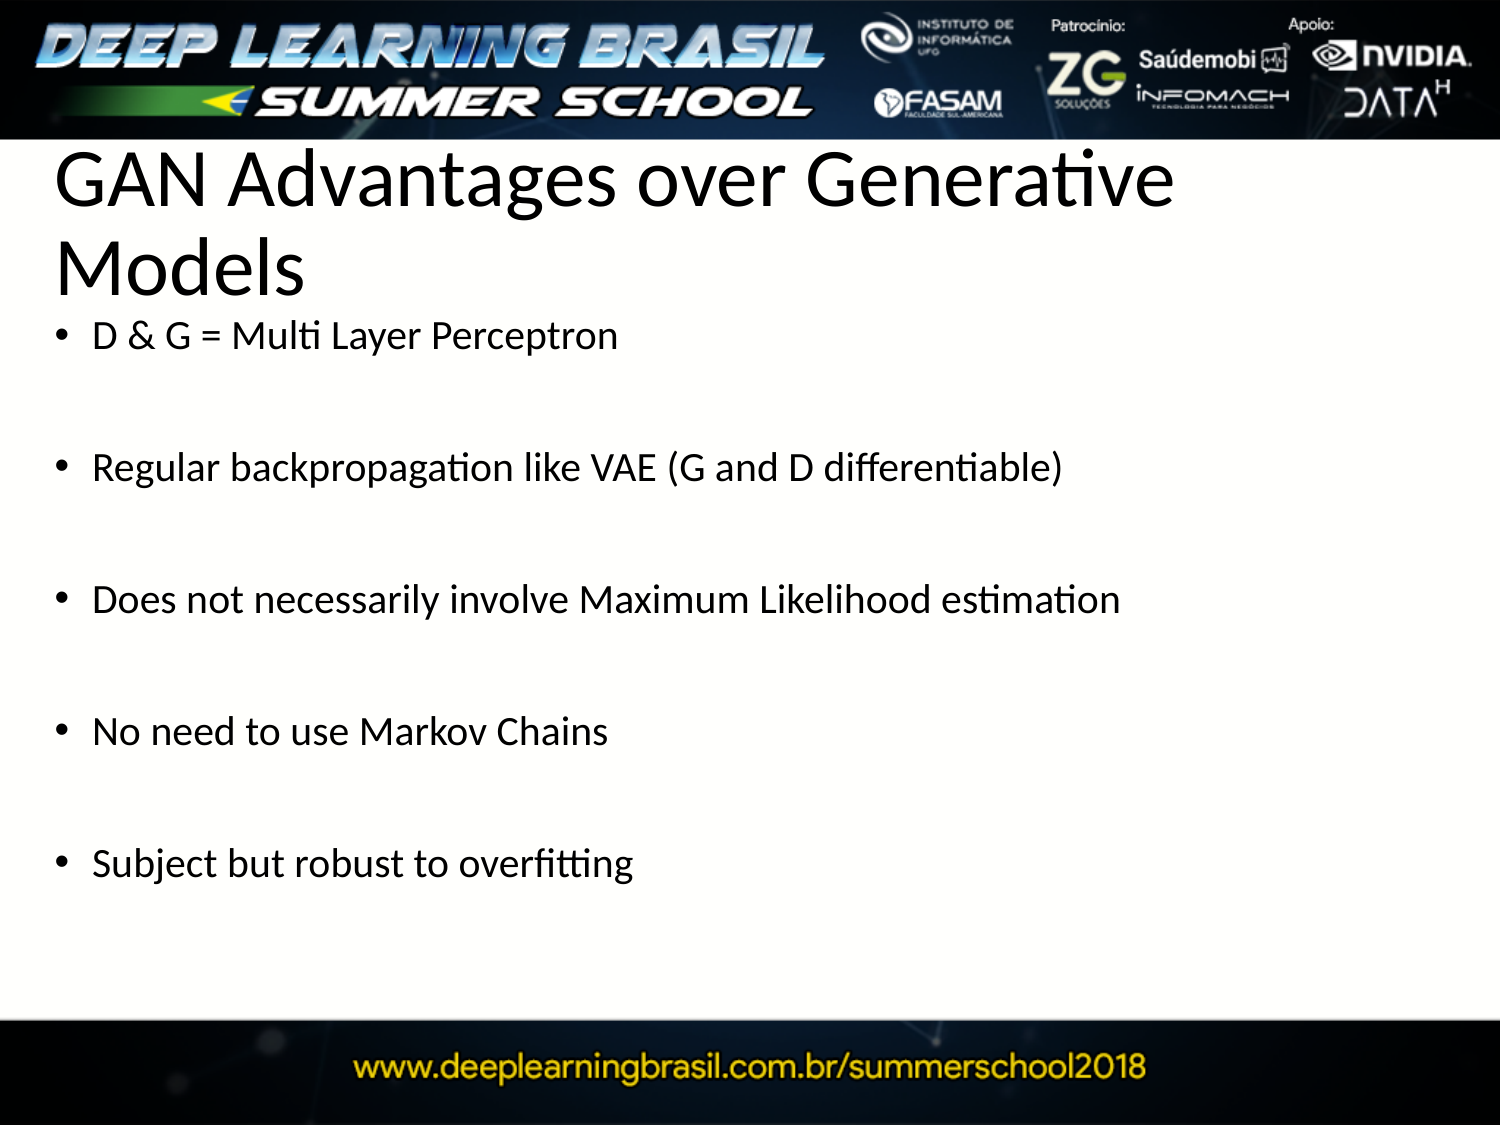

# GAN Advantages over Generative Models
D & G = Multi Layer Perceptron

Regular backpropagation like VAE (G and D differentiable)

Does not necessarily involve Maximum Likelihood estimation

No need to use Markov Chains

Subject but robust to overfitting